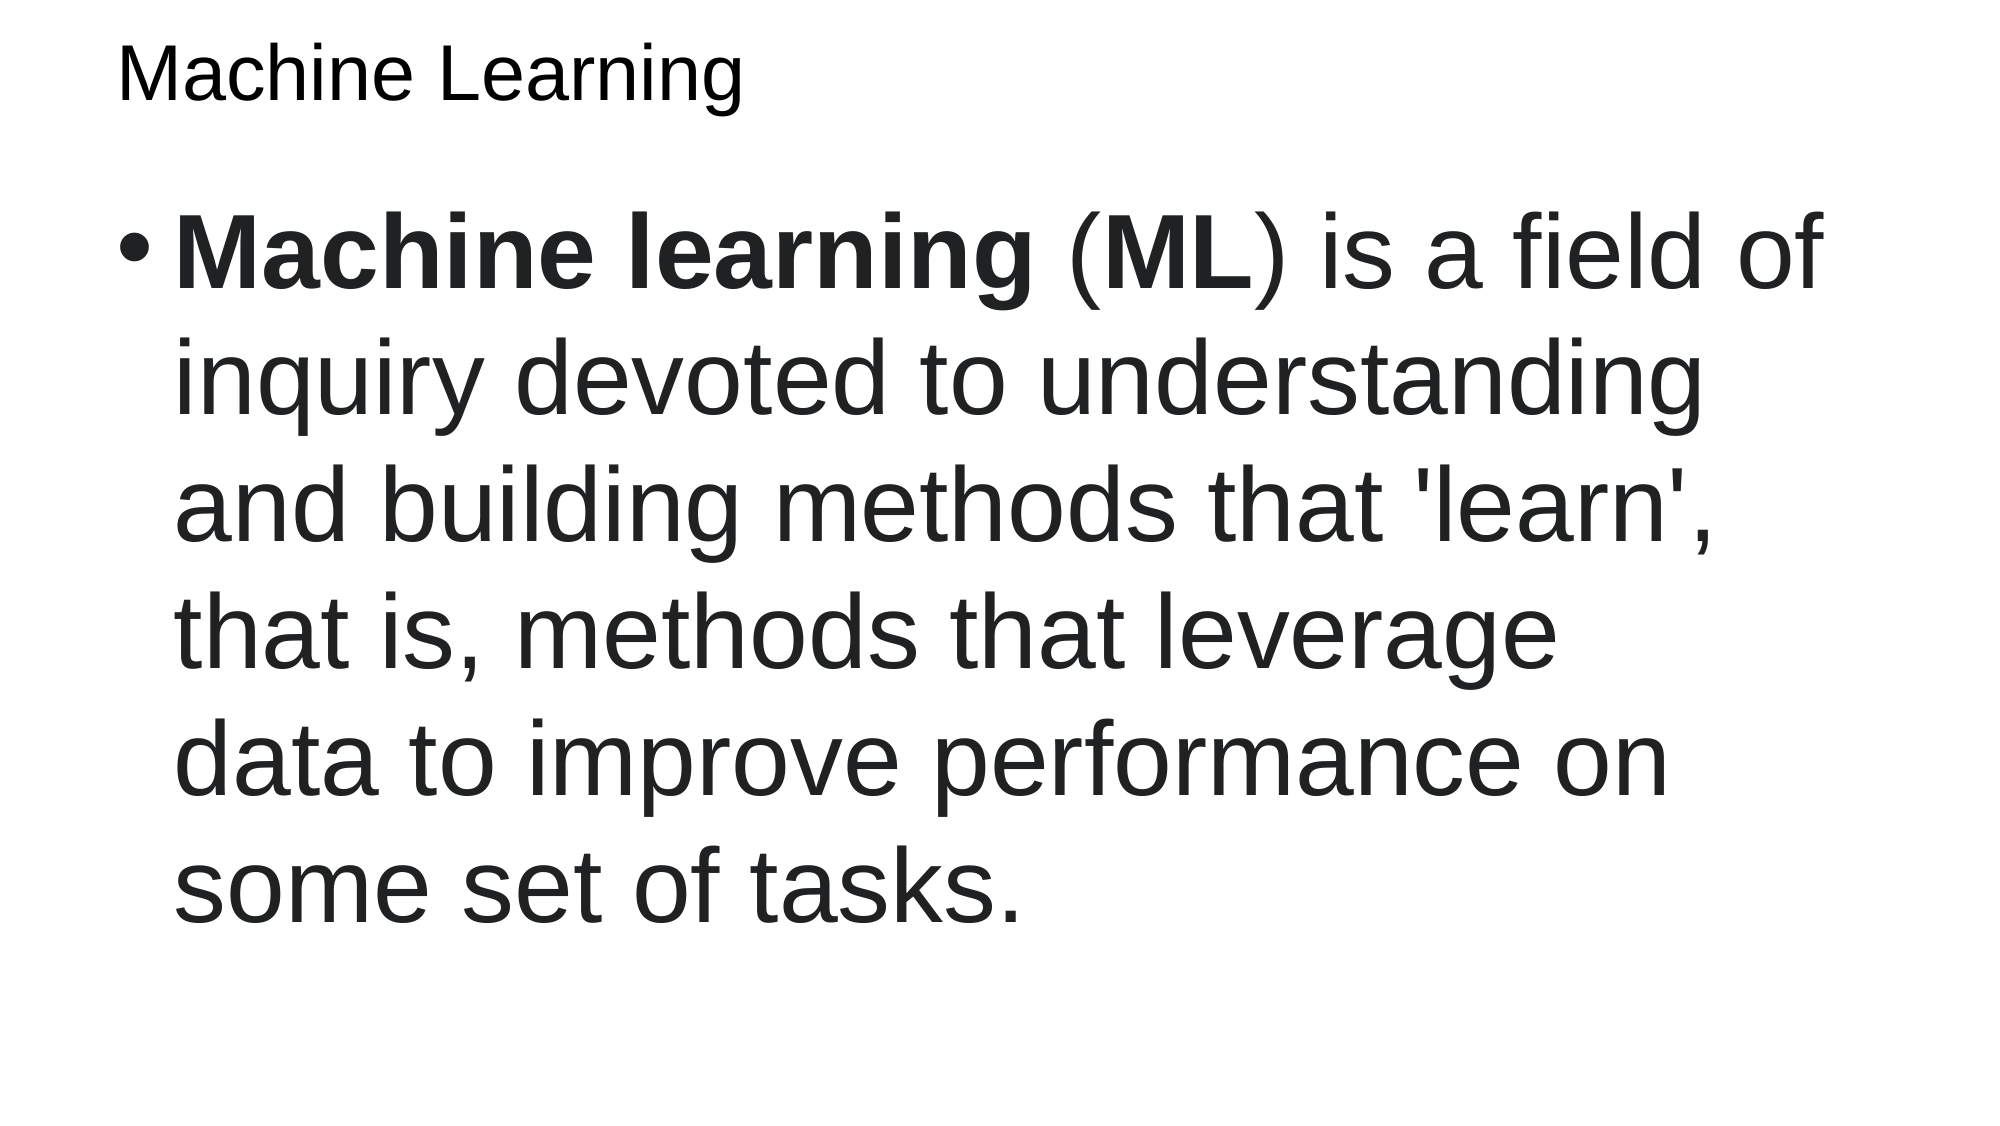

# Machine Learning
Machine learning (ML) is a field of inquiry devoted to understanding and building methods that 'learn', that is, methods that leverage    data to improve performance on some set of tasks.